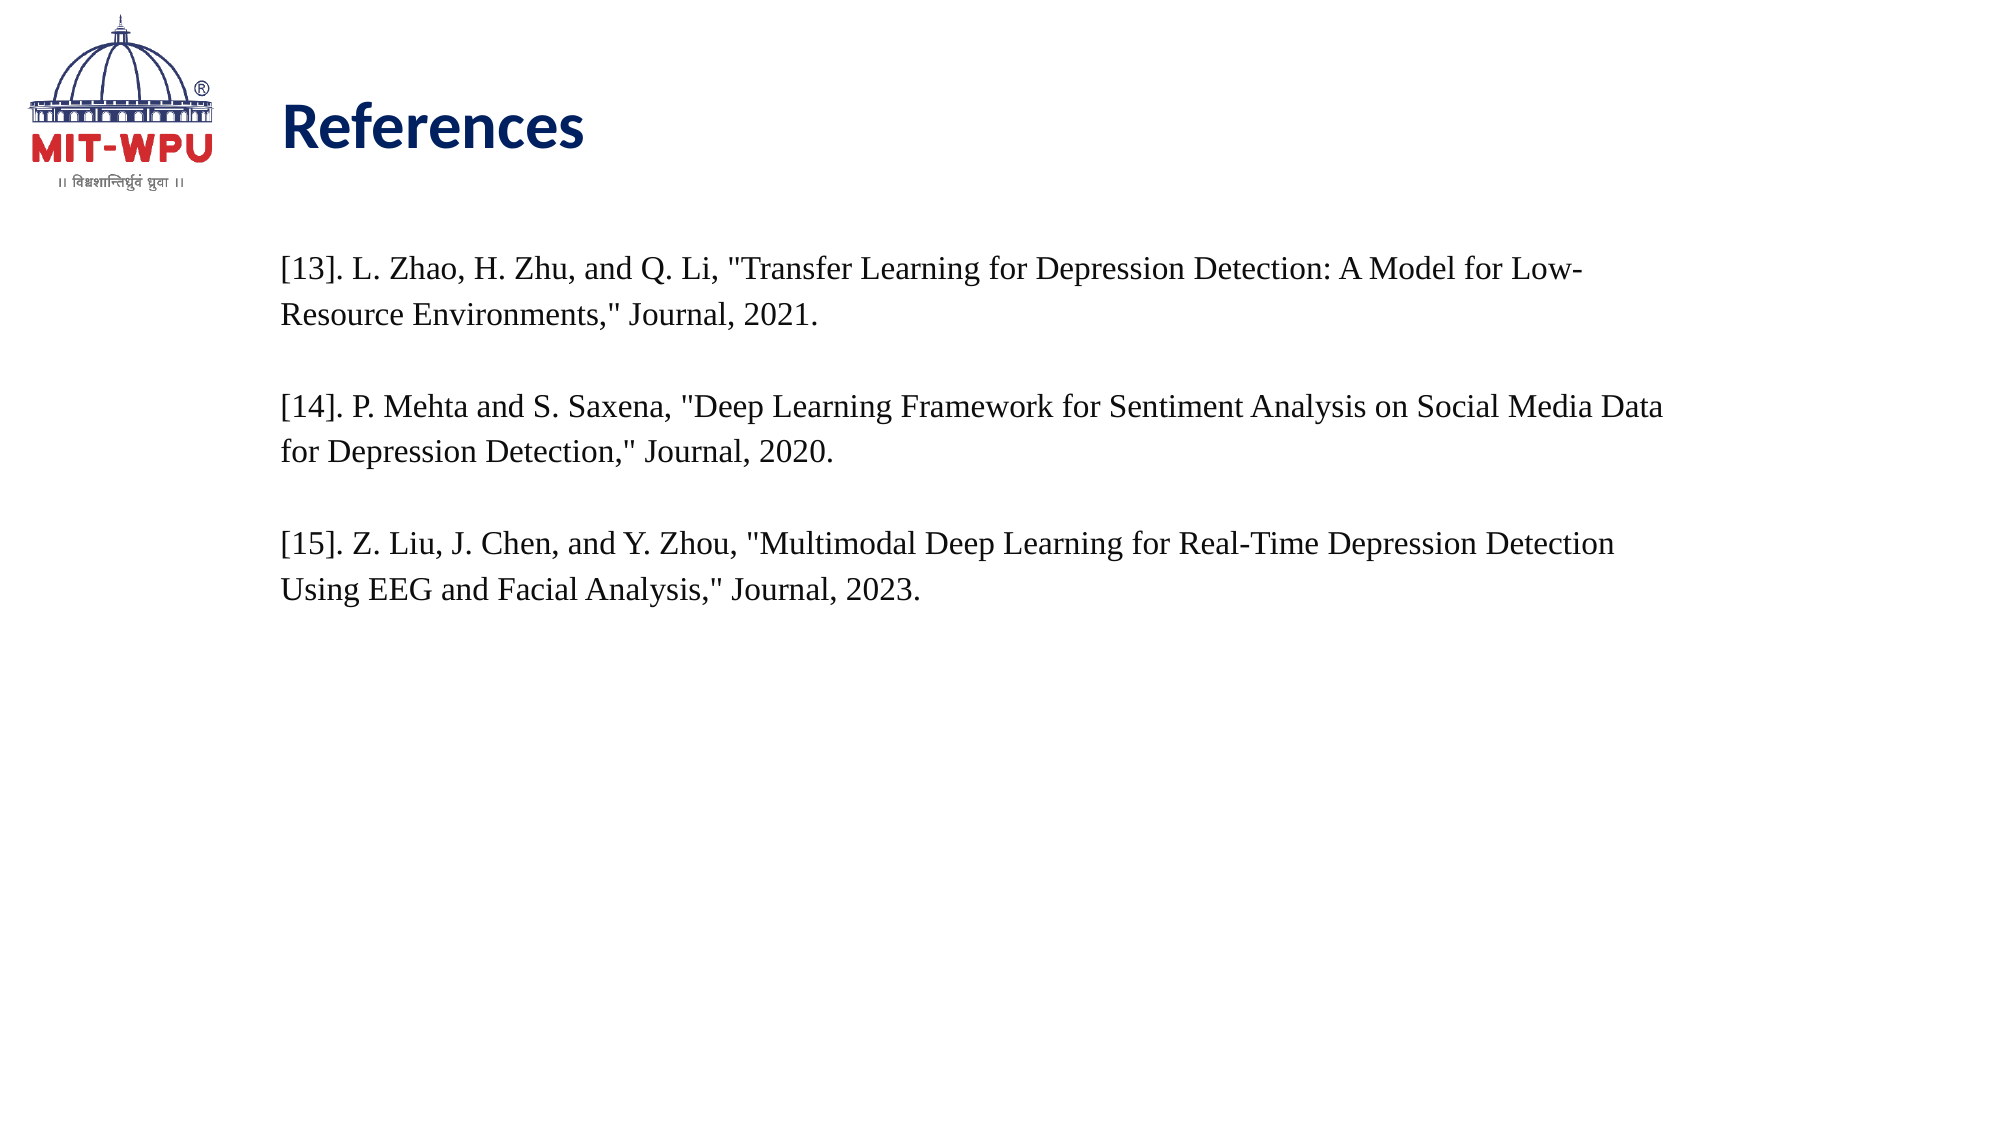

References
[13]. L. Zhao, H. Zhu, and Q. Li, "Transfer Learning for Depression Detection: A Model for Low-Resource Environments," Journal, 2021.

[14]. P. Mehta and S. Saxena, "Deep Learning Framework for Sentiment Analysis on Social Media Data for Depression Detection," Journal, 2020.

[15]. Z. Liu, J. Chen, and Y. Zhou, "Multimodal Deep Learning for Real-Time Depression Detection Using EEG and Facial Analysis," Journal, 2023.